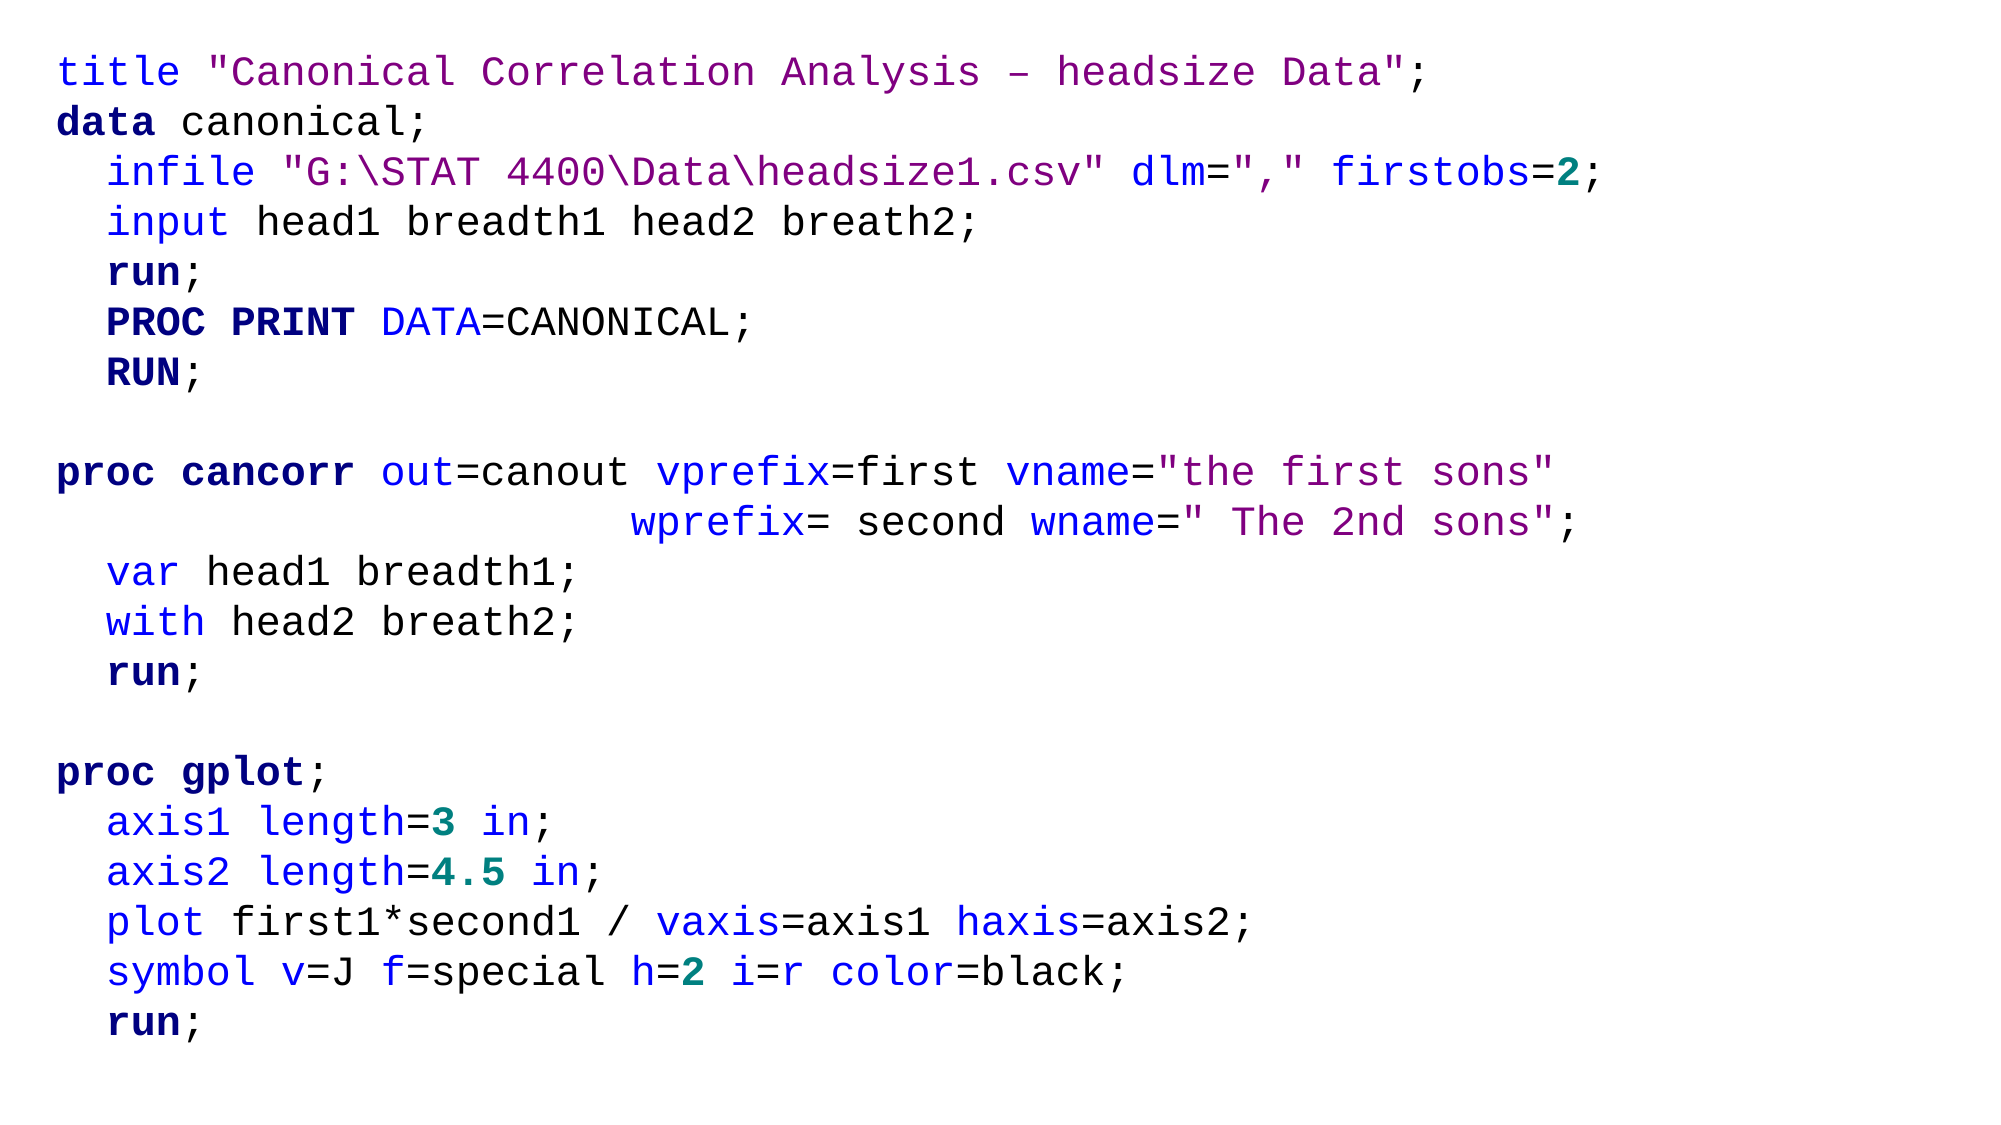

title "Canonical Correlation Analysis – headsize Data";
data canonical;
  infile "G:\STAT 4400\Data\headsize1.csv" dlm="," firstobs=2;
  input head1 breadth1 head2 breath2;
  run;
  PROC PRINT DATA=CANONICAL;
  RUN;

proc cancorr out=canout vprefix=first vname="the first sons"
                       wprefix= second wname=" The 2nd sons";
  var head1 breadth1;
  with head2 breath2;
  run;

proc gplot;
  axis1 length=3 in;
  axis2 length=4.5 in;
  plot first1*second1 / vaxis=axis1 haxis=axis2;
  symbol v=J f=special h=2 i=r color=black;
  run;